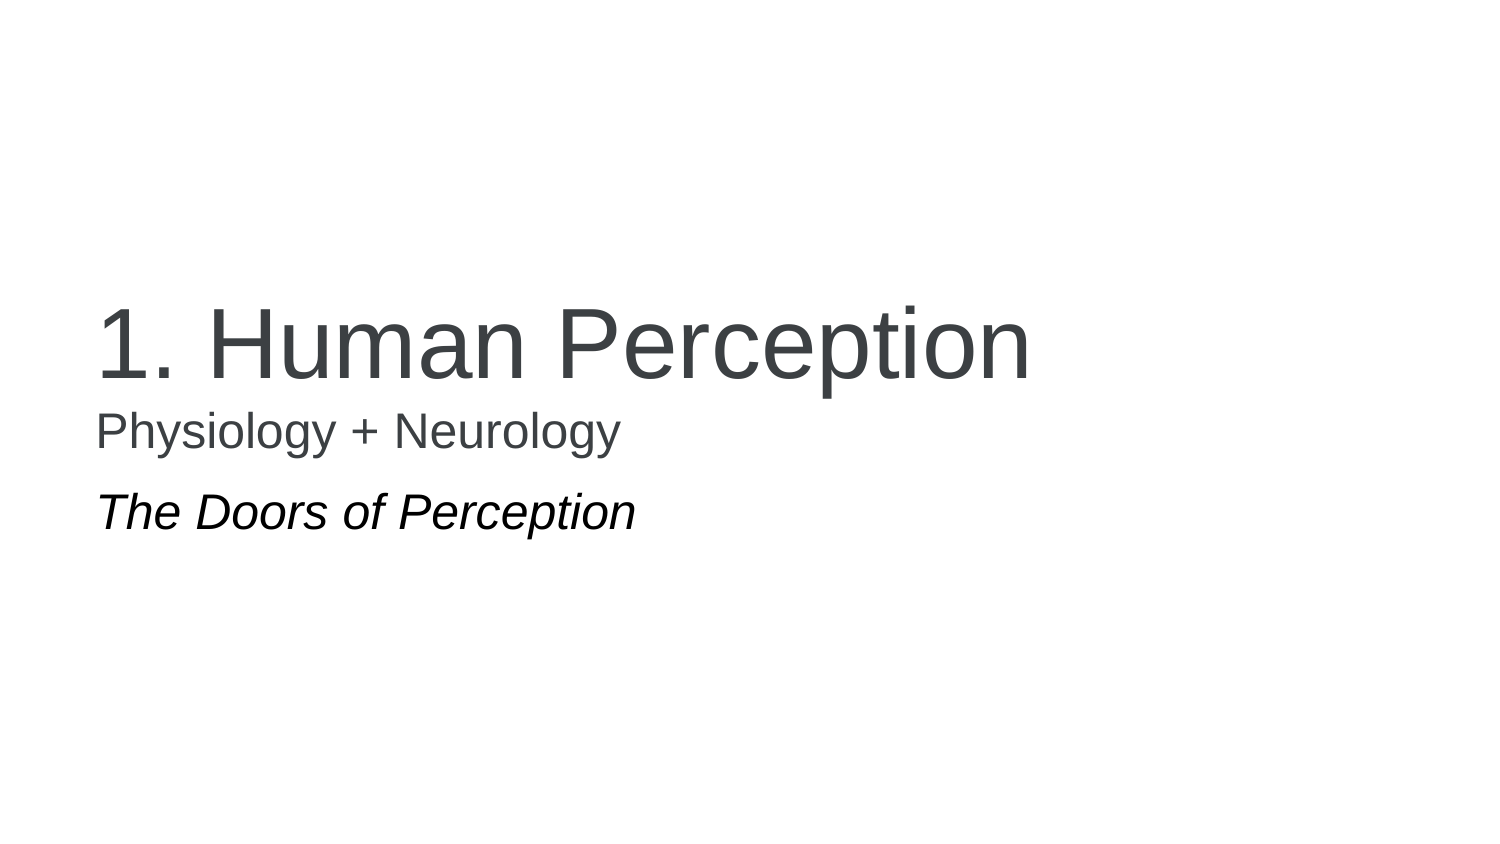

1. Human Perception
Physiology + Neurology
The Doors of Perception